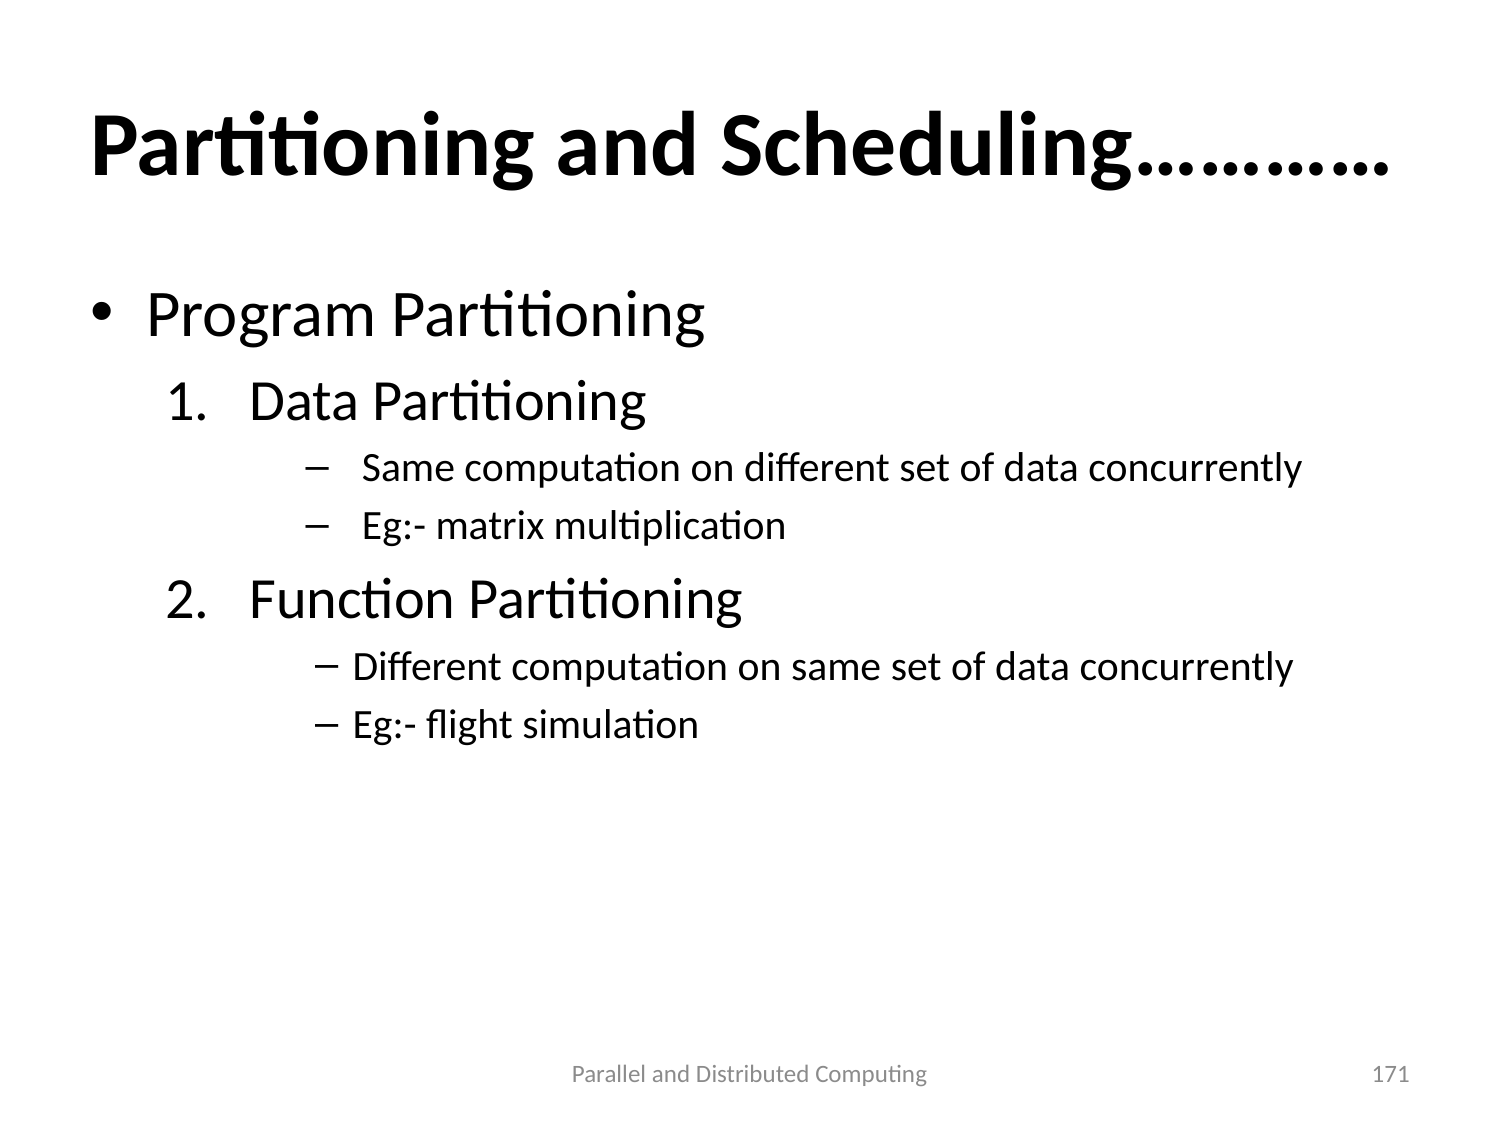

# Partitioning and Scheduling…………
Program Partitioning
Data Partitioning
Same computation on different set of data concurrently
Eg:- matrix multiplication
Function Partitioning
Different computation on same set of data concurrently
Eg:- flight simulation
Parallel and Distributed Computing
171